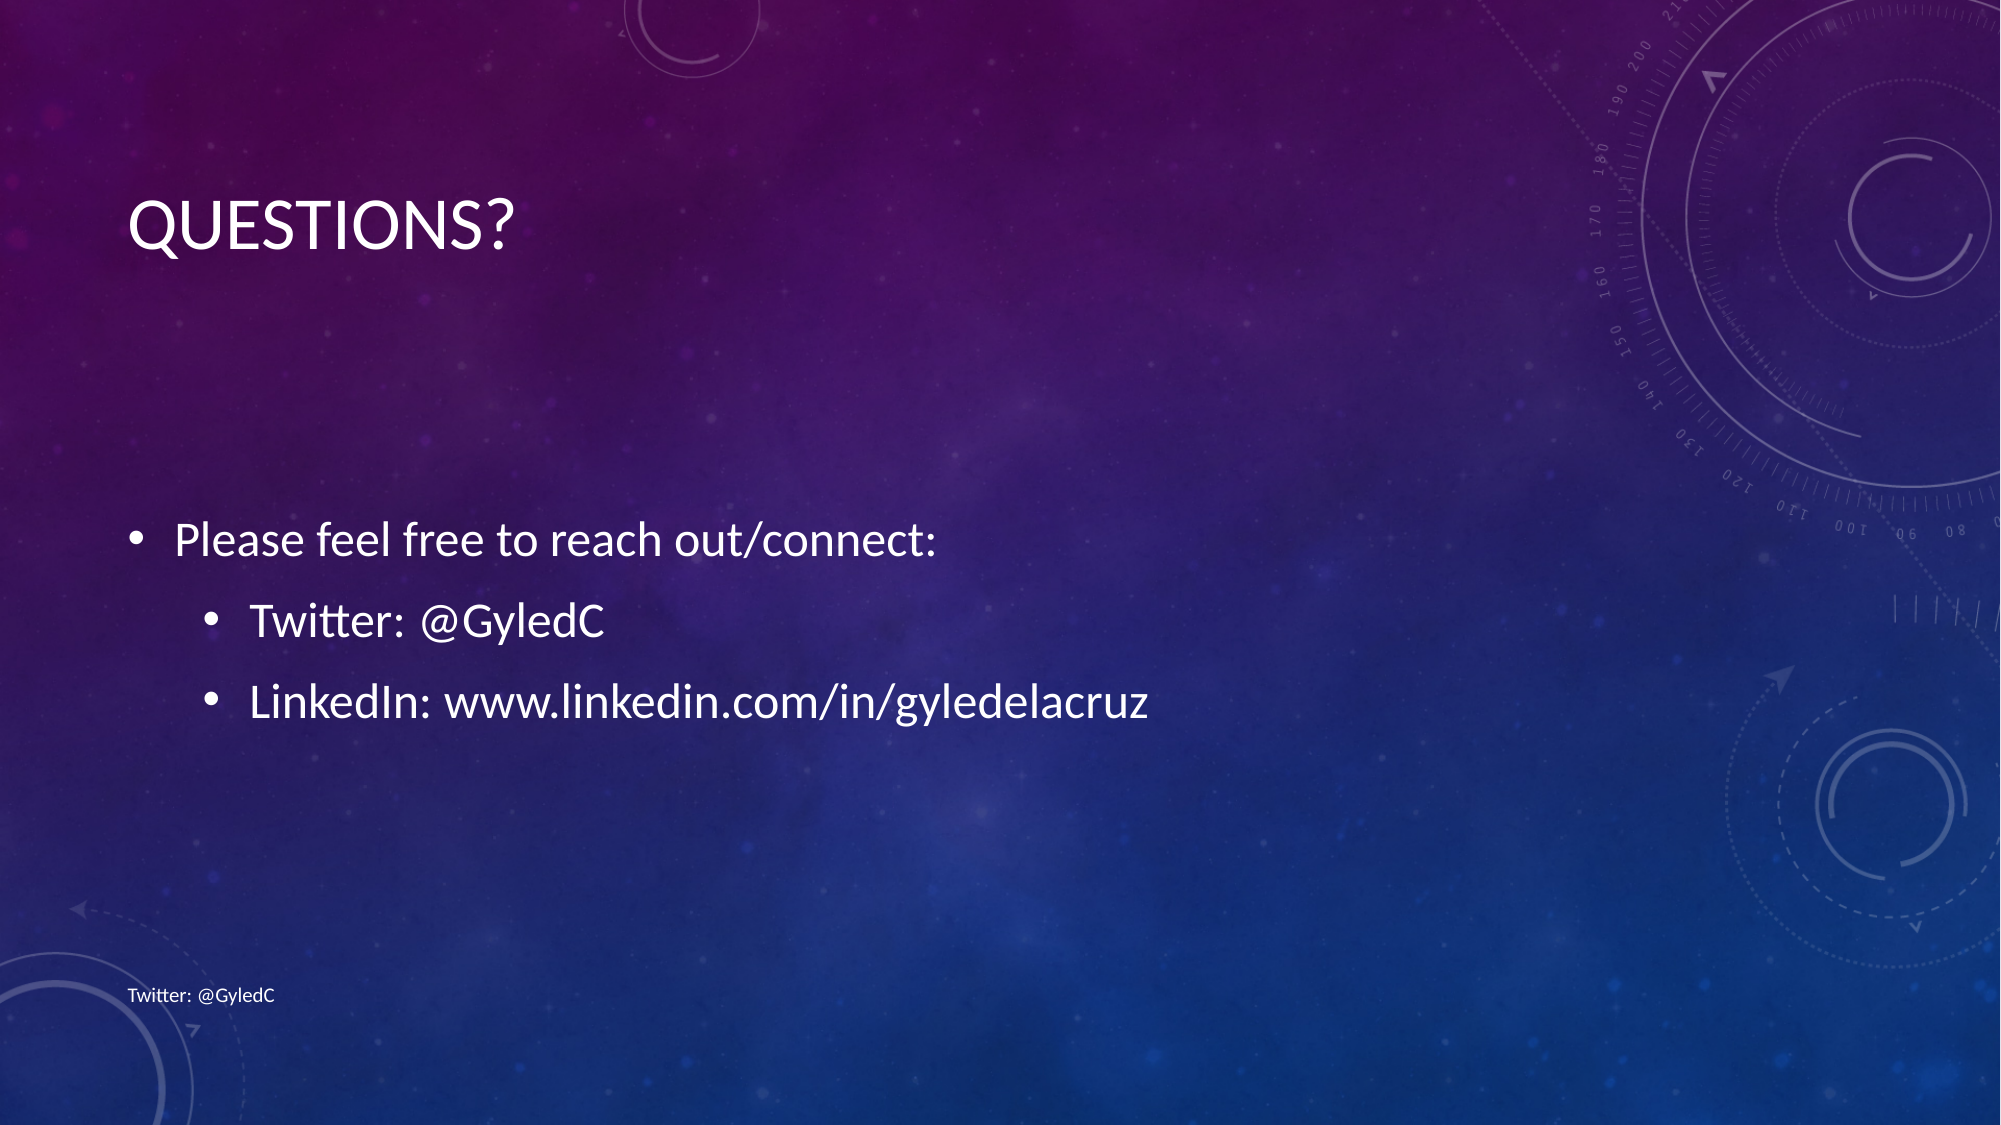

# Questions?
Please feel free to reach out/connect:
Twitter: @GyledC
LinkedIn: www.linkedin.com/in/gyledelacruz

Twitter: @GyledC